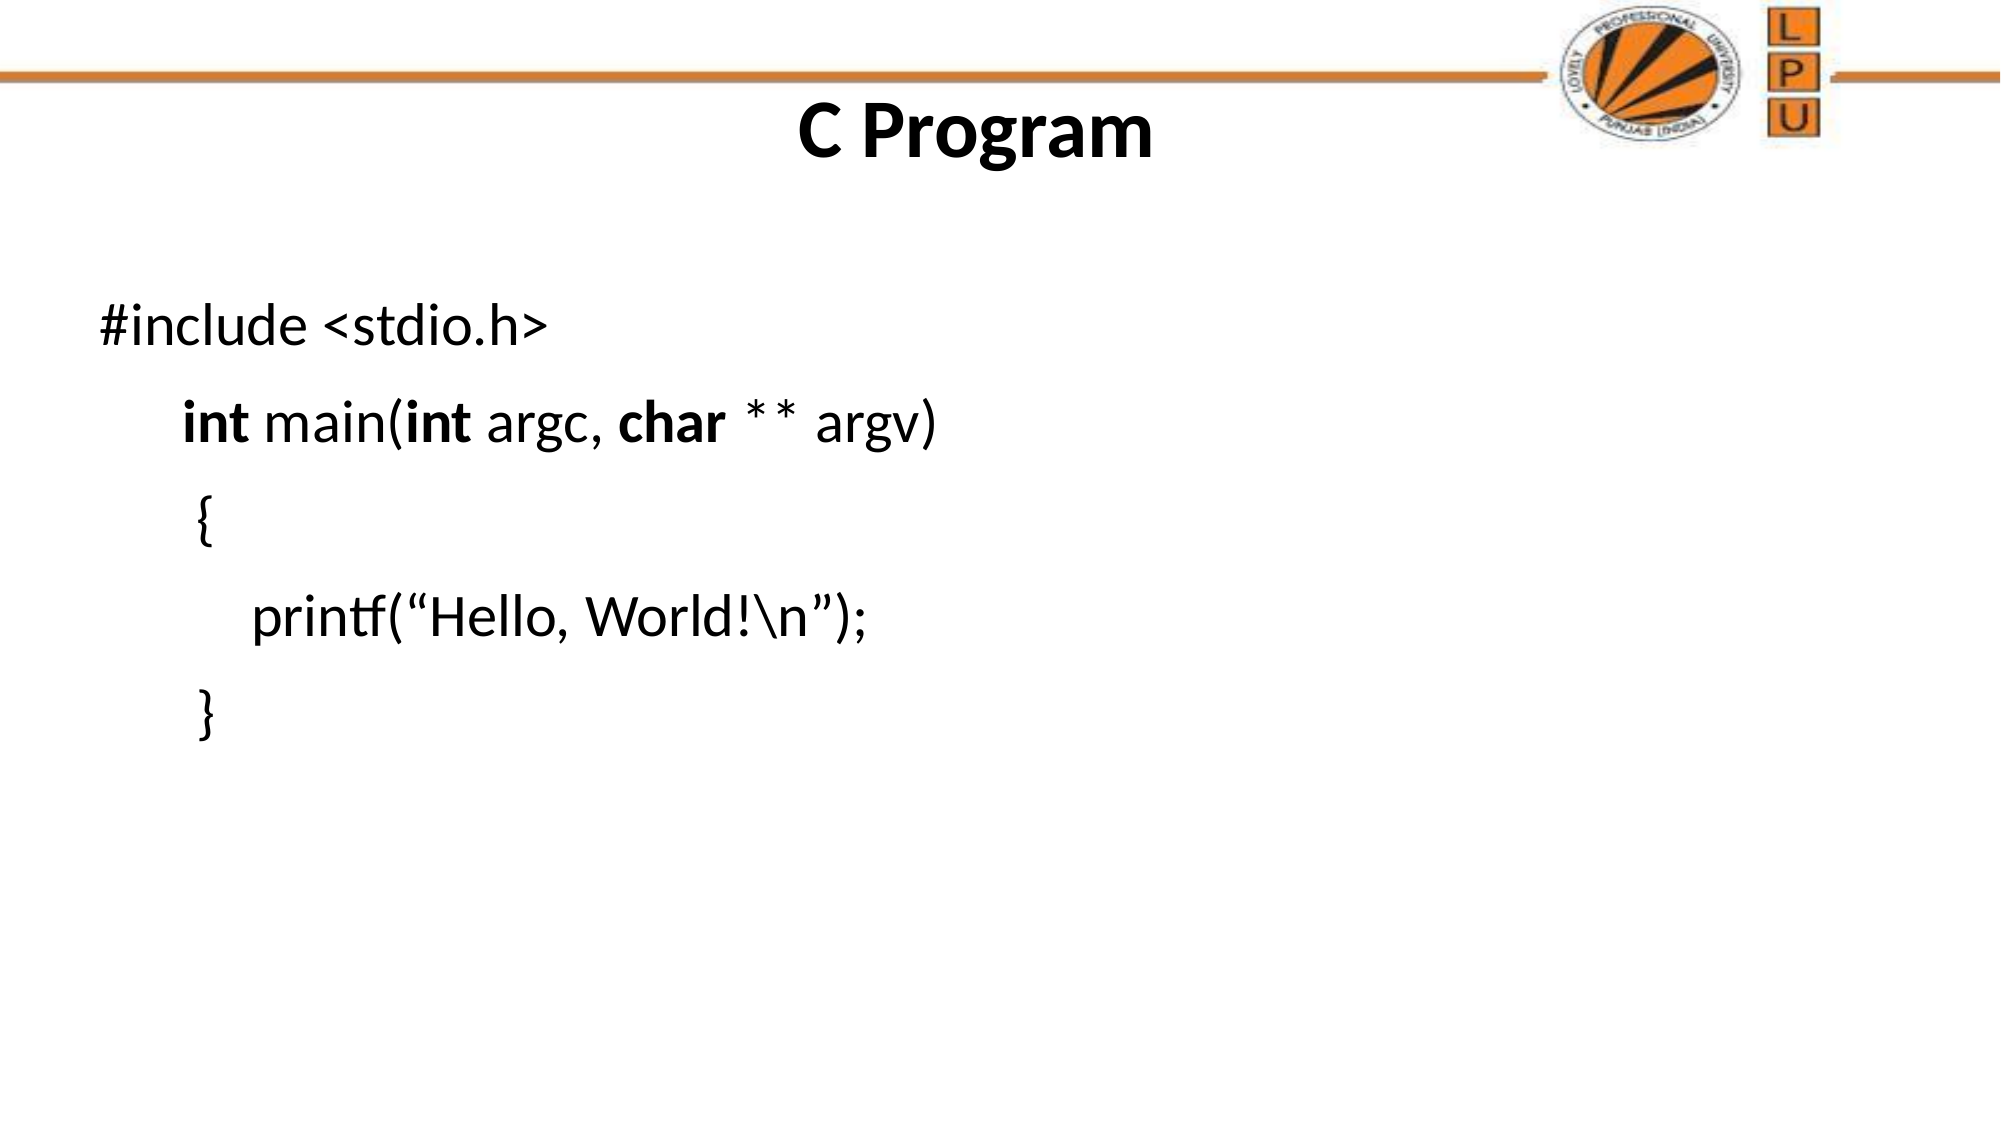

# C Program
#include <stdio.h>
      int main(int argc, char ** argv)
       {
           printf(“Hello, World!\n”);
       }